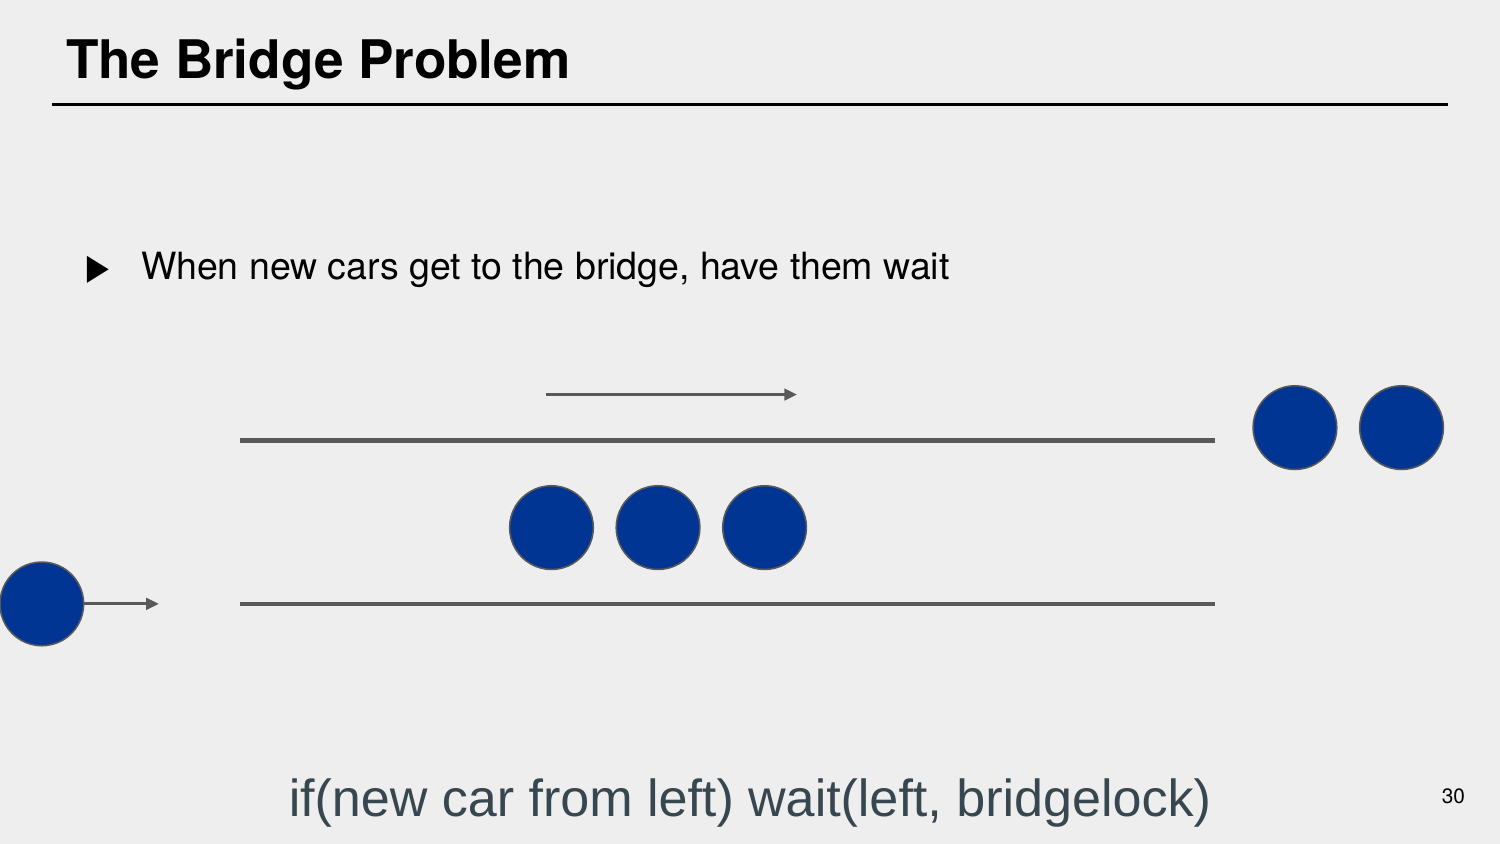

# The Bridge Problem
When new cars get to the bridge, have them wait

if(new car from left) wait(left, bridgelock)
30